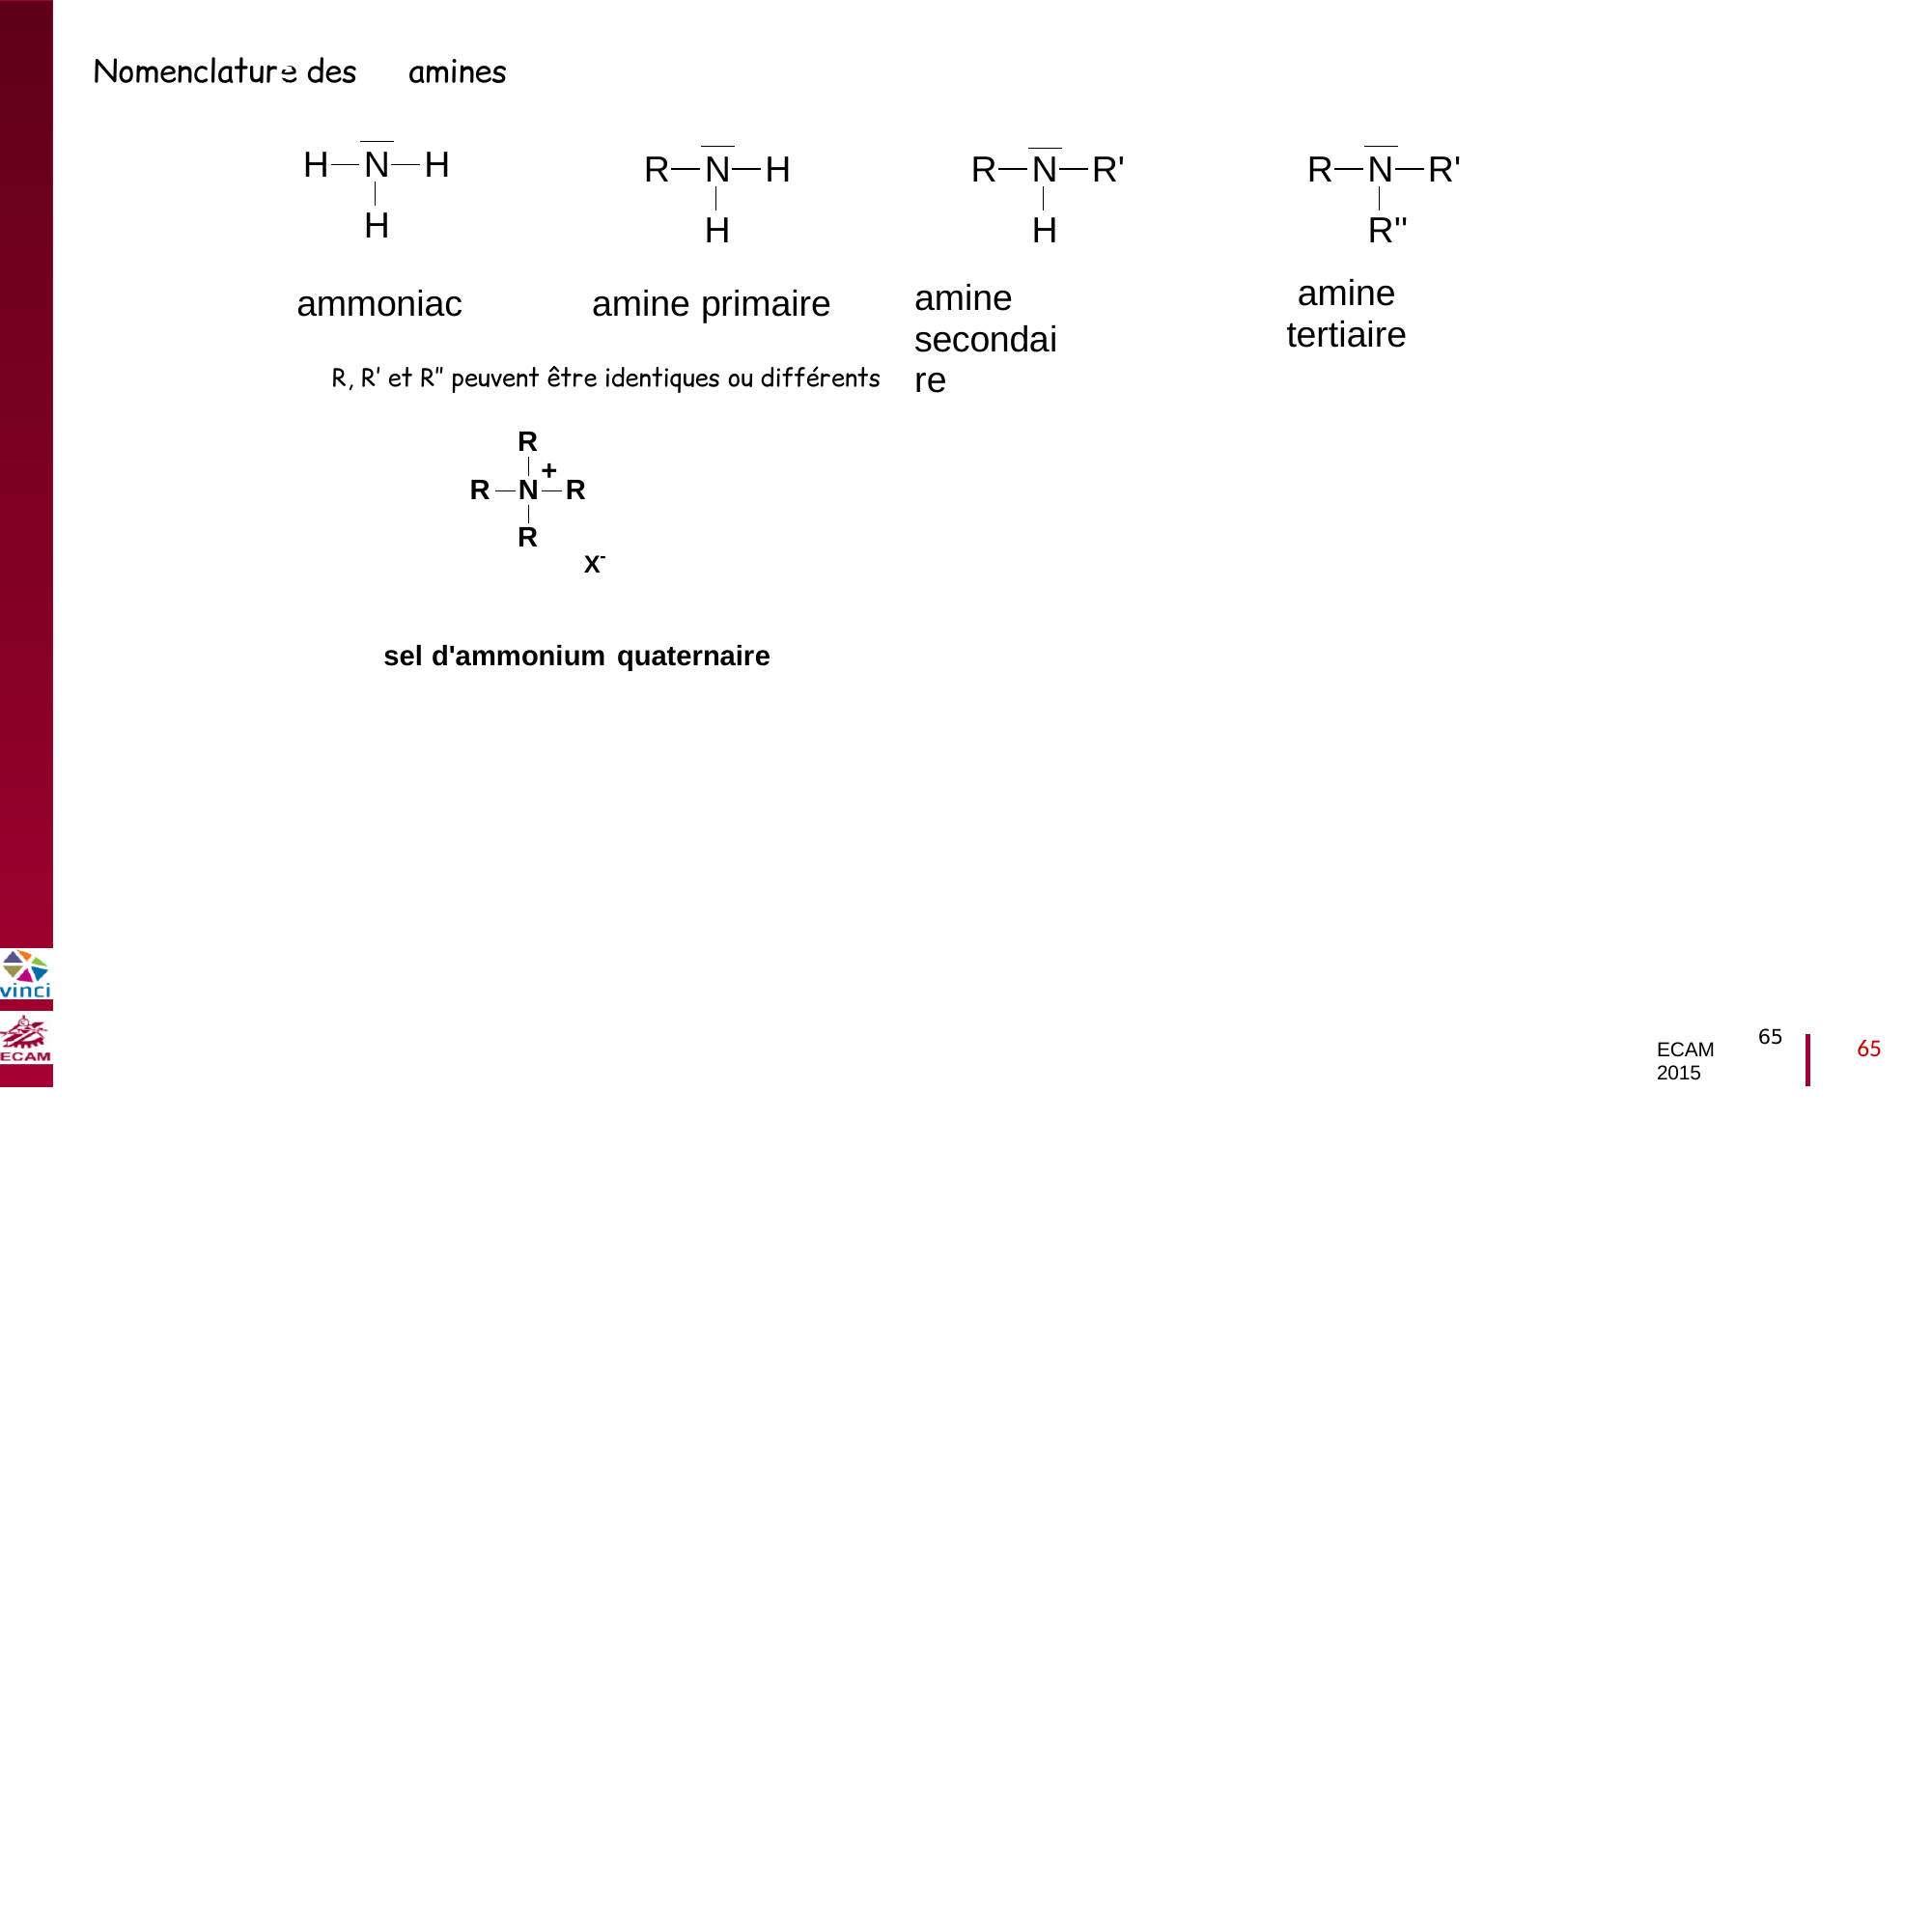

Nomenclature des
amines

H
N
H

R   N
H
R   N
R'
R
N   R'

H
H
H
amine secondaire
R''
amine tertiaire
B2040-Chimie du vivant et environnement
ammoniac
amine primaire
R, R’ et R’’ peuvent être identiques ou différents
R
+

R
N   R

R
X-
sel d'ammonium quaternaire

65

65
ECAM 2015